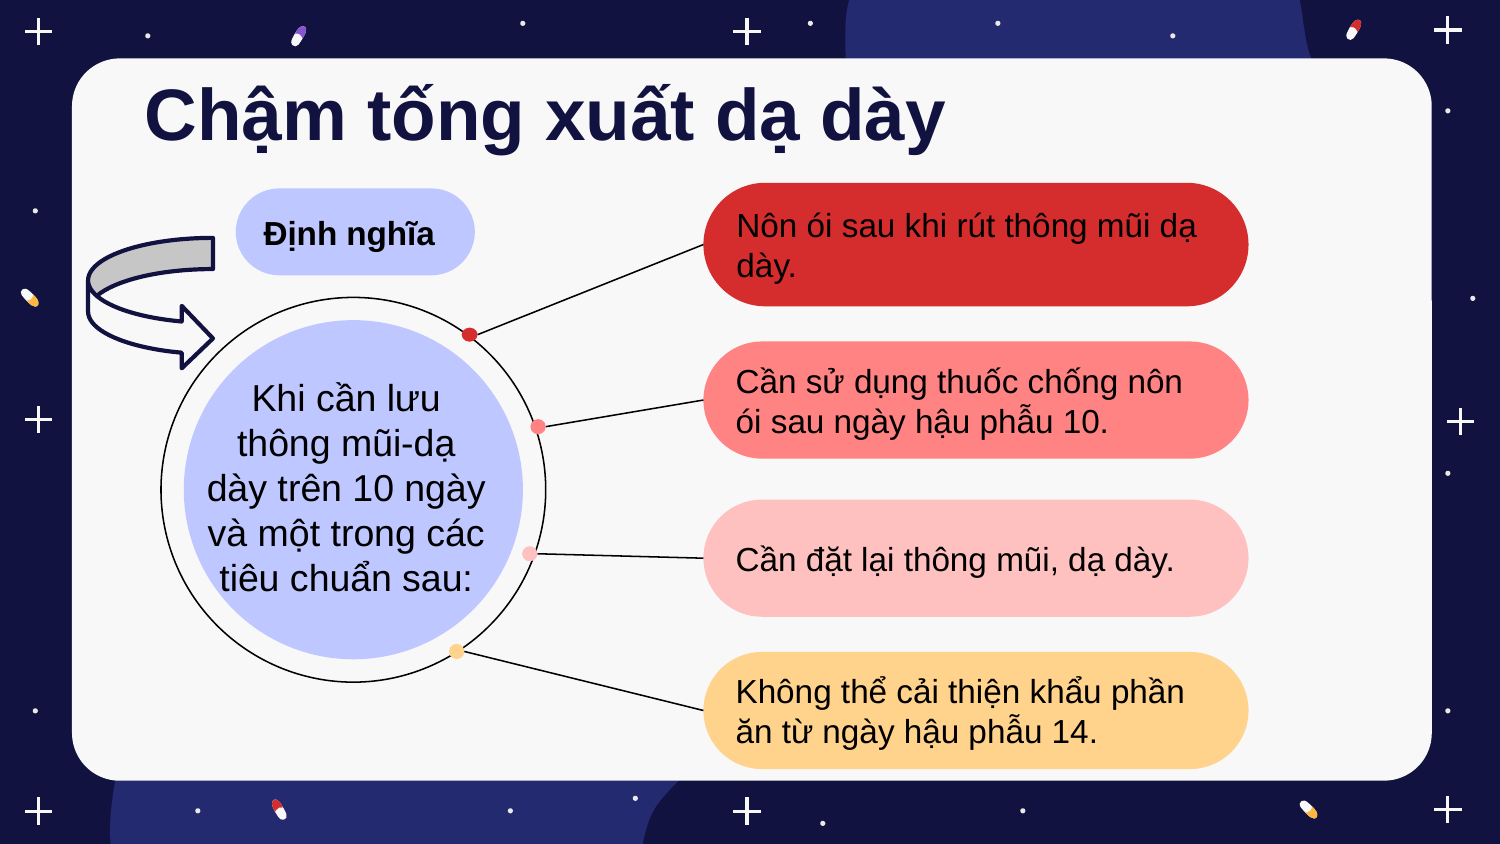

# Chậm tống xuất dạ dày
Nôn ói sau khi rút thông mũi dạ dày.
Định nghĩa

Cần sử dụng thuốc chống nôn ói sau ngày hậu phẫu 10.
Khi cần lưu thông mũi-dạ dày trên 10 ngày và một trong các tiêu chuẩn sau:

Cần đặt lại thông mũi, dạ dày.

Không thể cải thiện khẩu phần ăn từ ngày hậu phẫu 14.

Nôn ói sau khi rút thông mũi dạ dày.
Cần sử dụng thuốc chống nôn ói sau ngày hậu phẫu 10.
Cần đặt lại thông mũi, dạ dày.
Không thể cải thiện khẩu phần ăn từ ngày hậu phẫu 14.

Khi cần lưu thông mũi-dạ dày trên 10 ngày và một trong các tiêu chuẩn sau